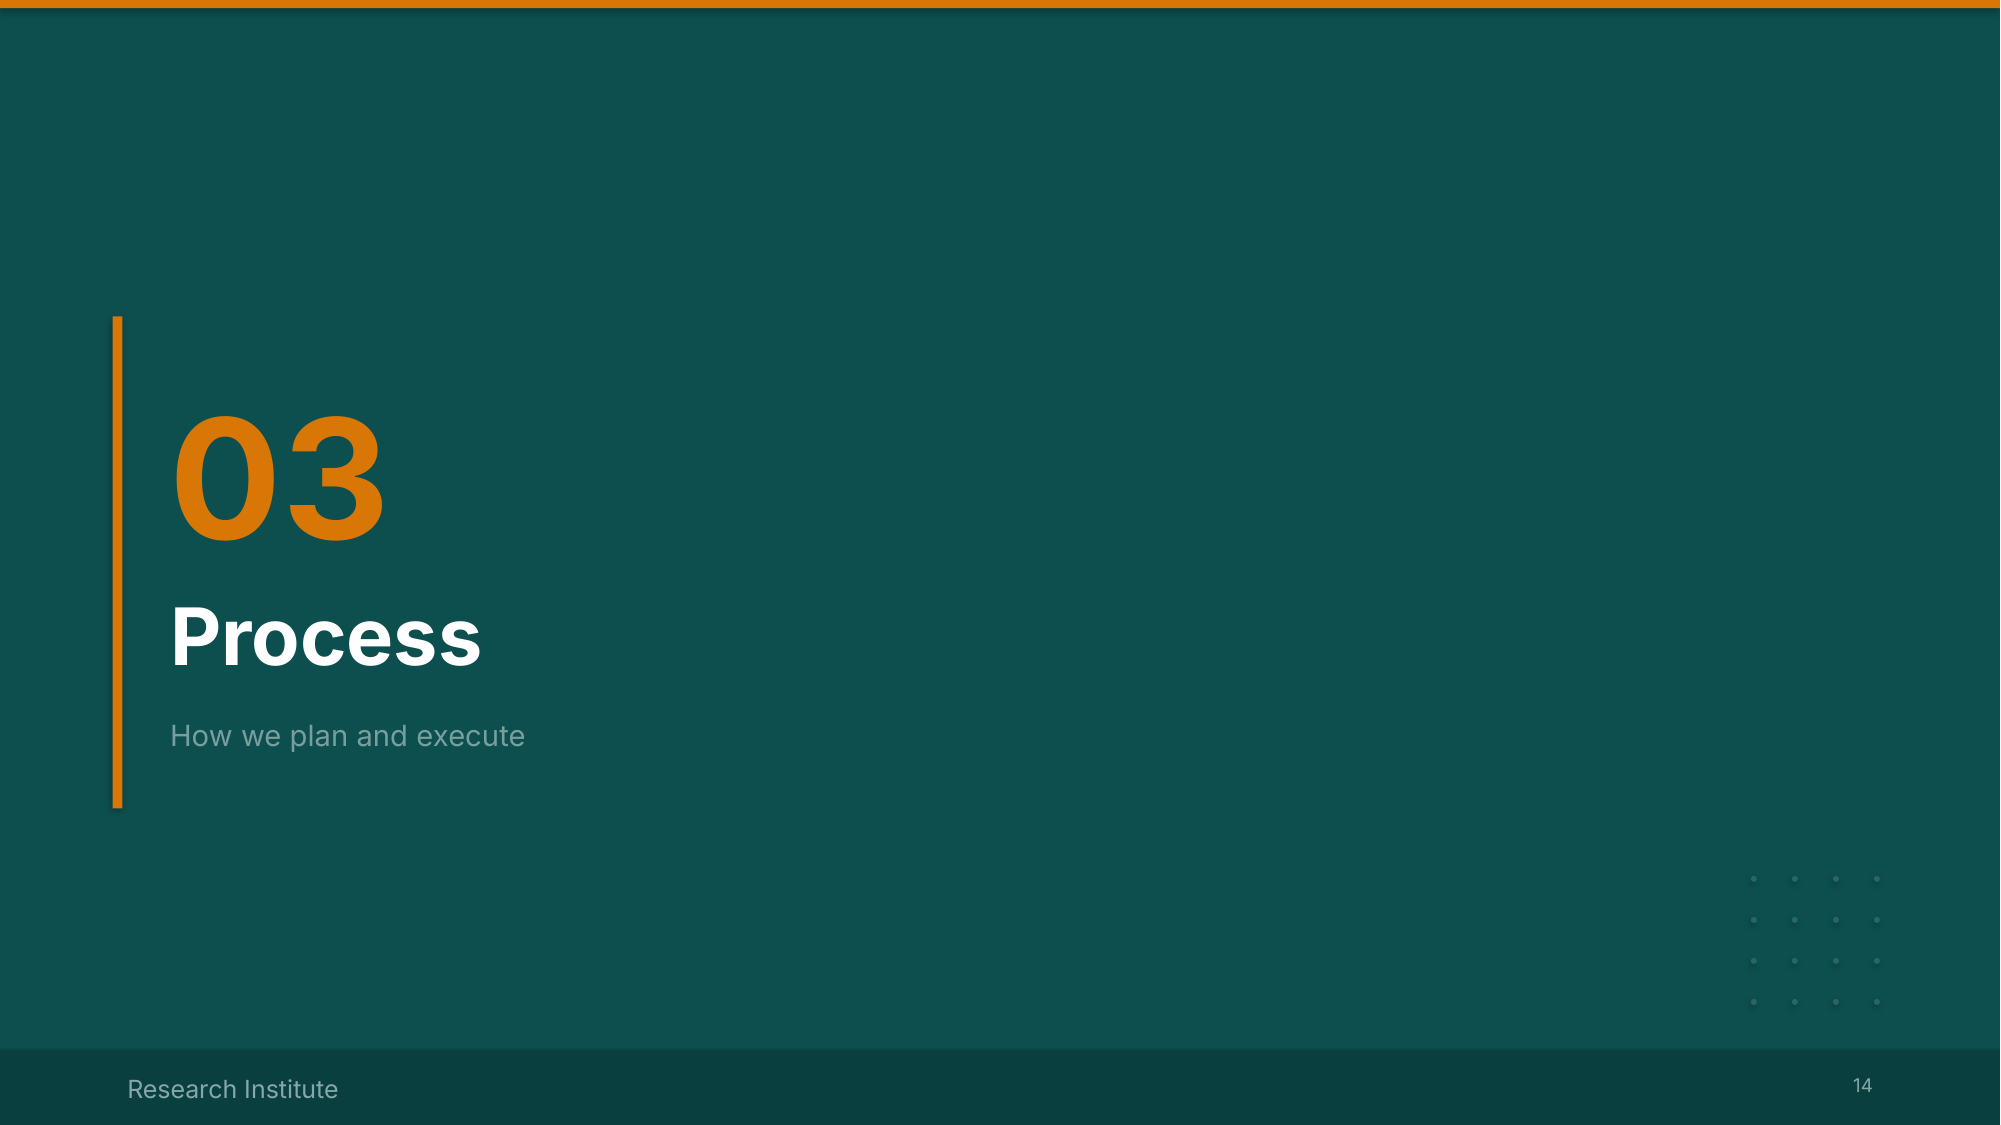

03
Process
How we plan and execute

Research Institute
14